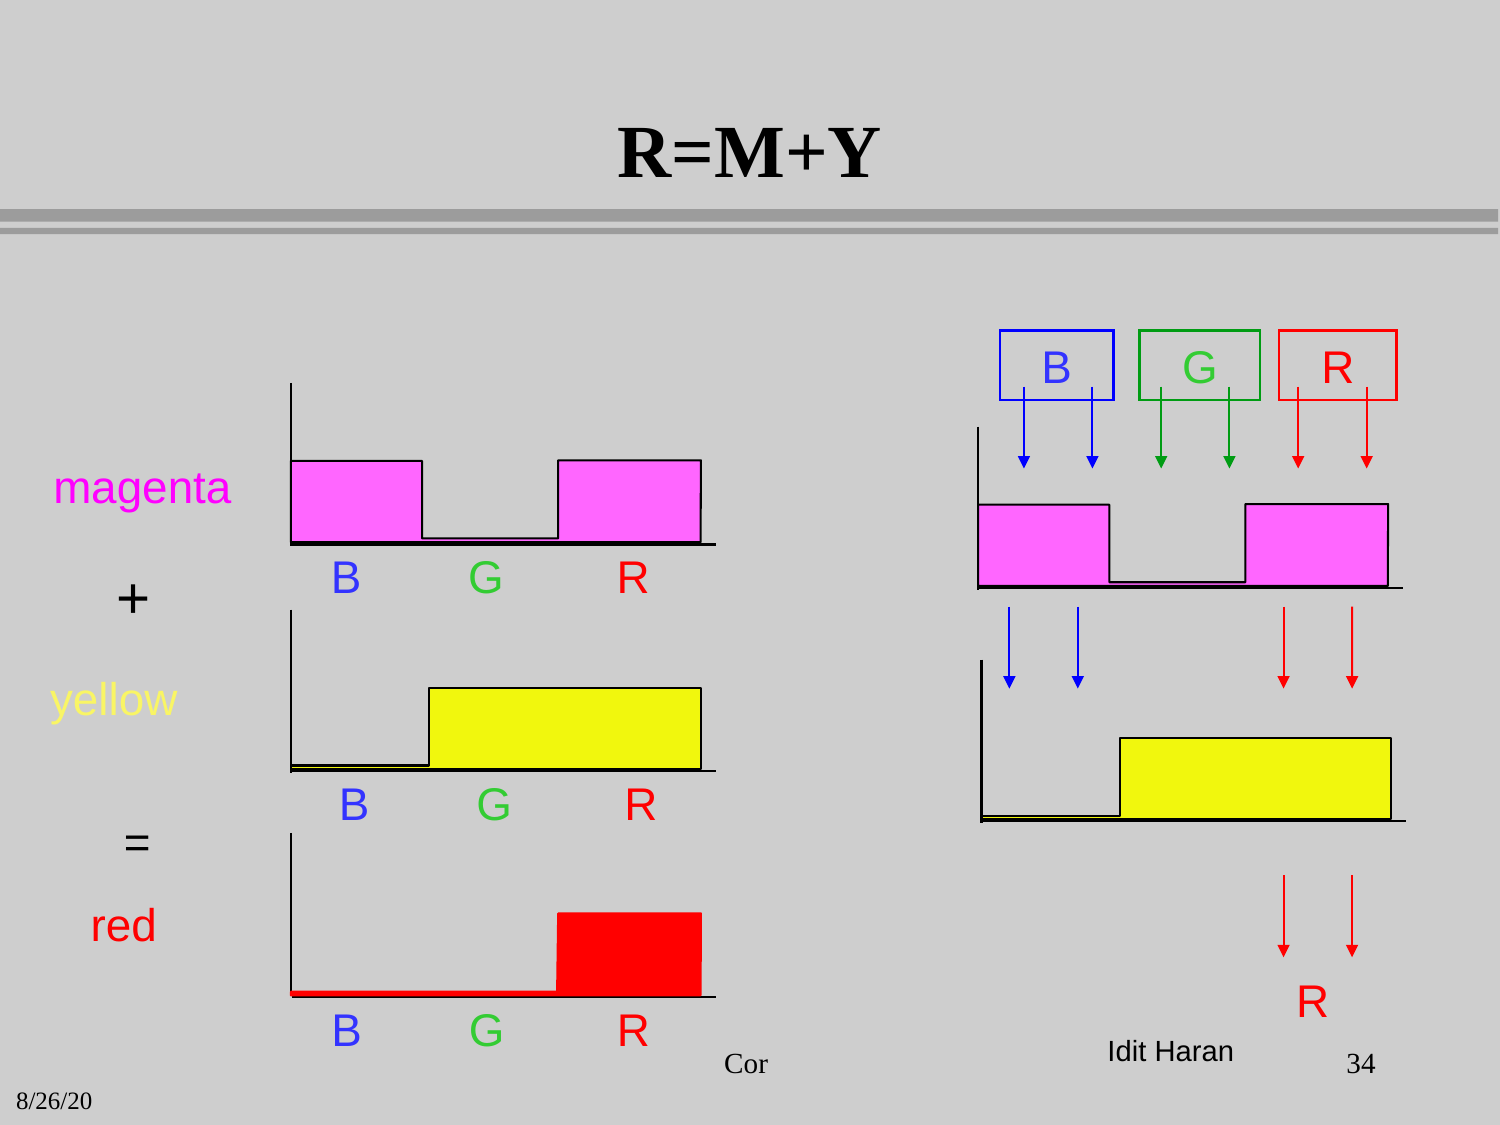

# R=M+Y
B
G
R

B
G
R

magenta
+

B
G
R

yellow
=

B
G
R

R
red
Idit Haran
Cor
34
8/26/20